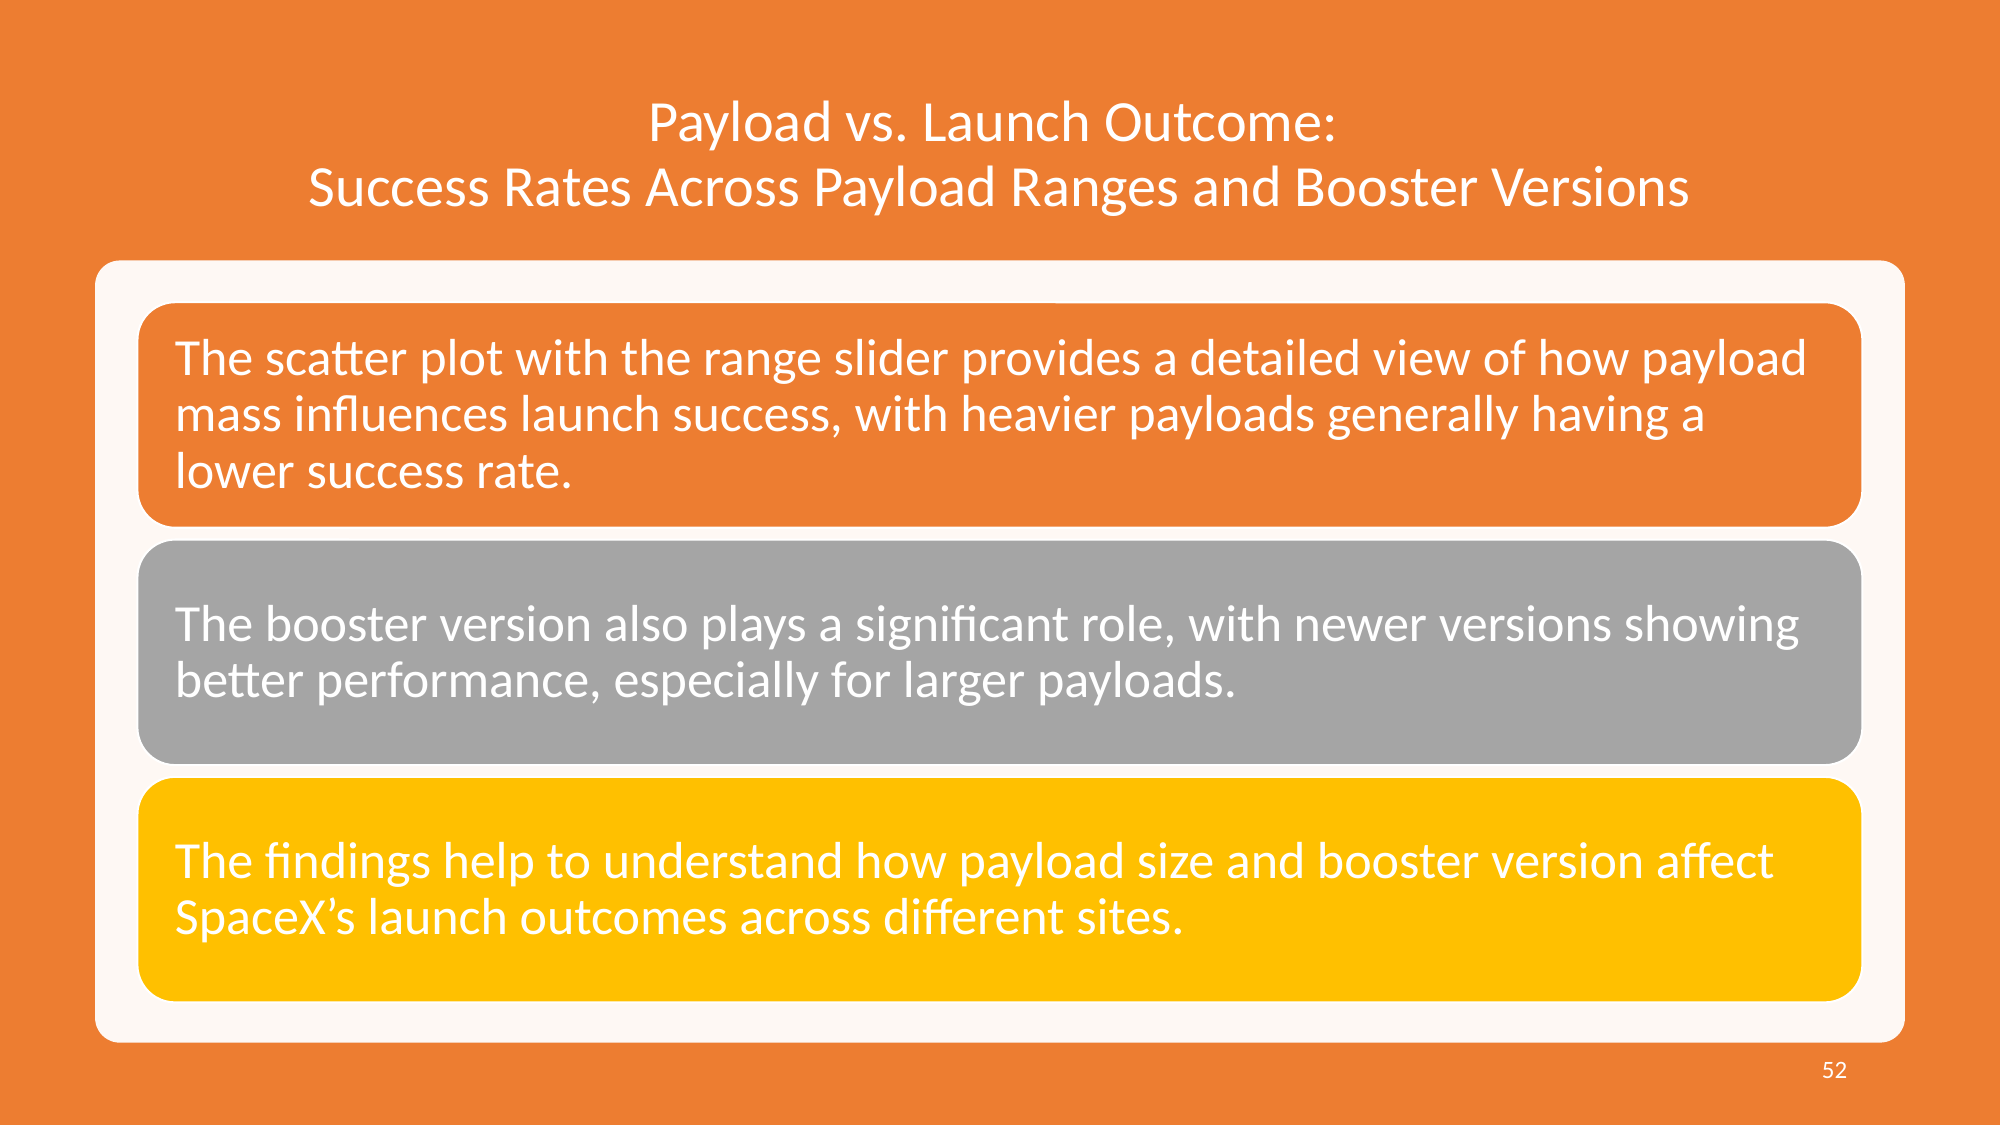

Payload vs. Launch Outcome:
Success Rates Across Payload Ranges and Booster Versions

The scatter plot with the range slider provides a detailed view of how payload mass influences launch success, with heavier payloads generally having a lower success rate.
The booster version also plays a significant role, with newer versions showing better performance, especially for larger payloads.
The findings help to understand how payload size and booster version affect SpaceX’s launch outcomes across different sites.
52